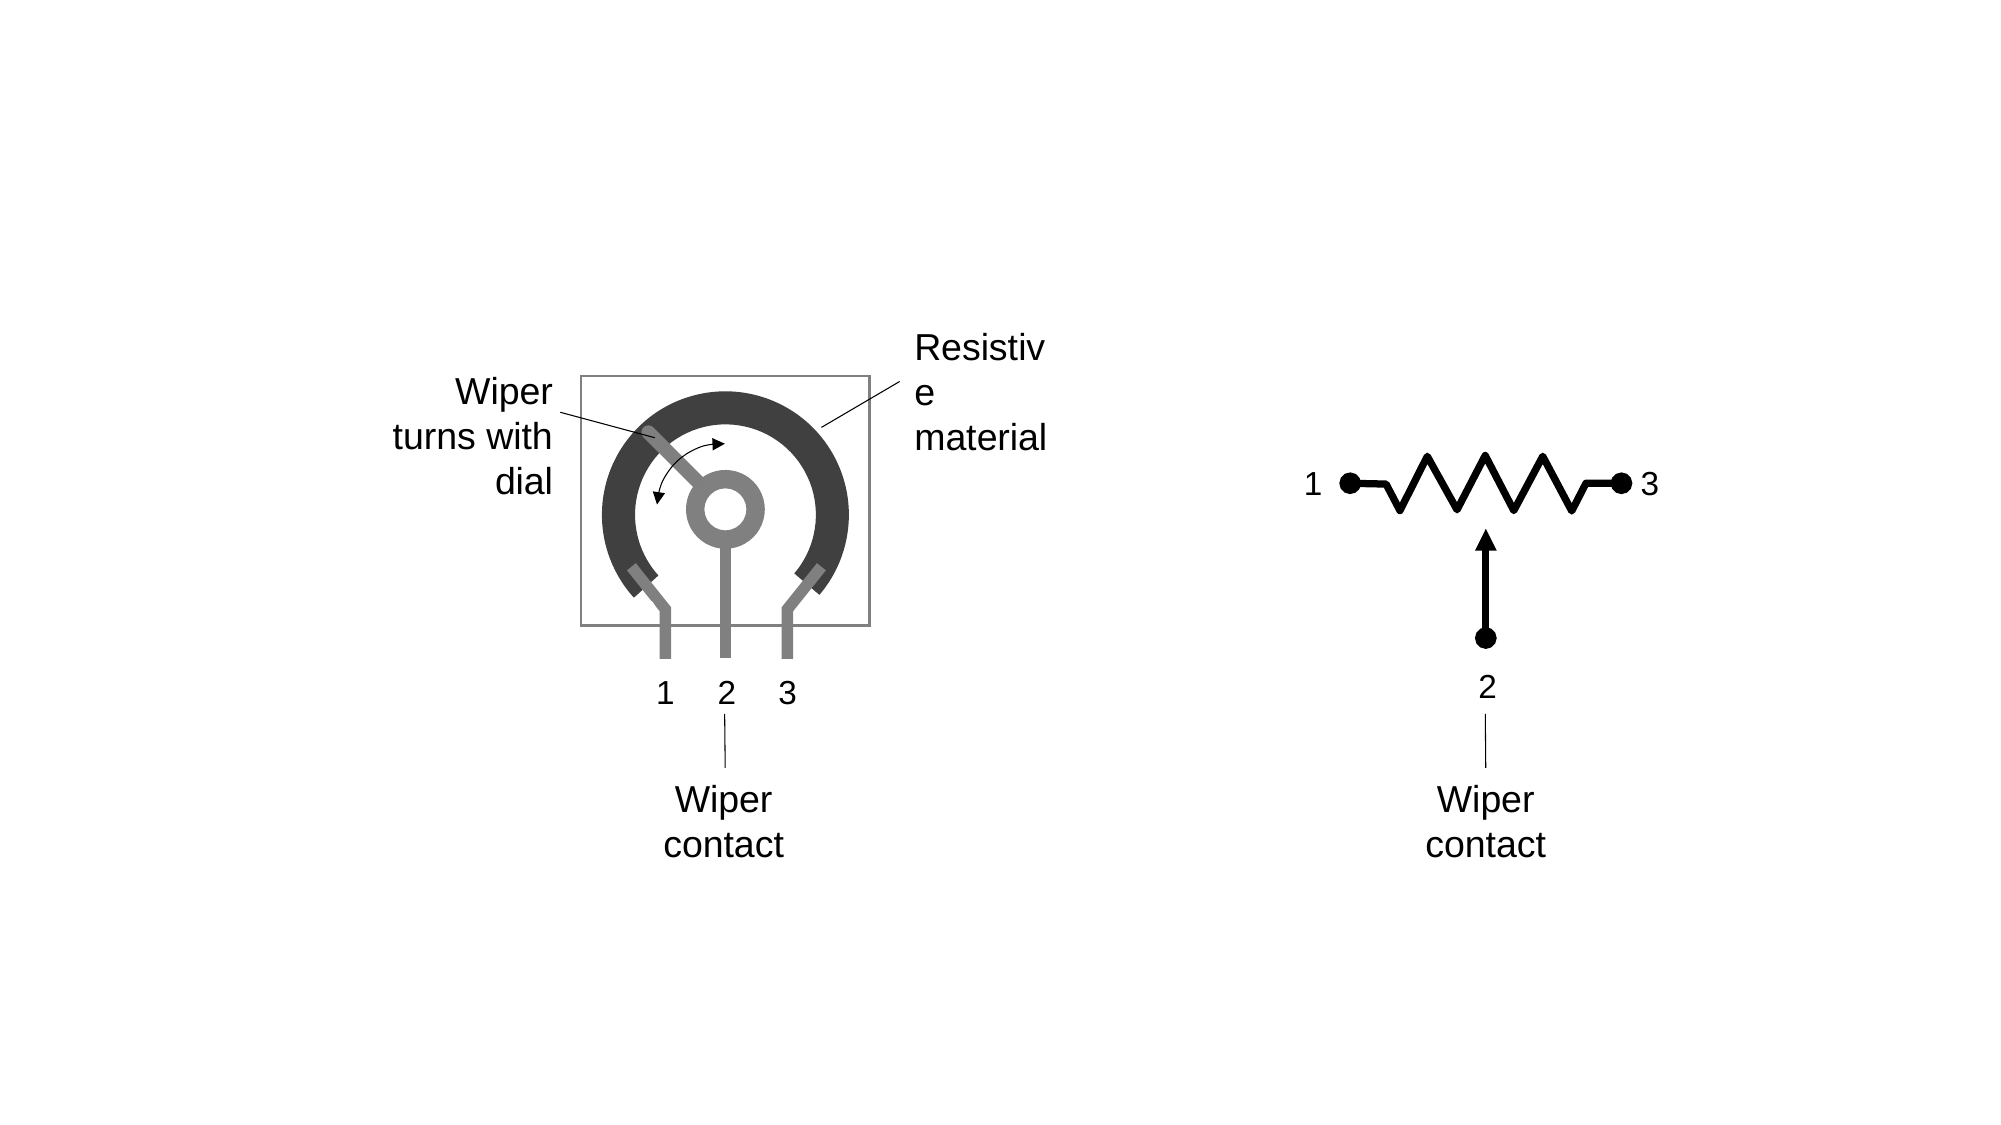

Resistive material
Wiper turns with dial

`
`

1
3

2
1
2
3
Wiper contact
Wiper contact